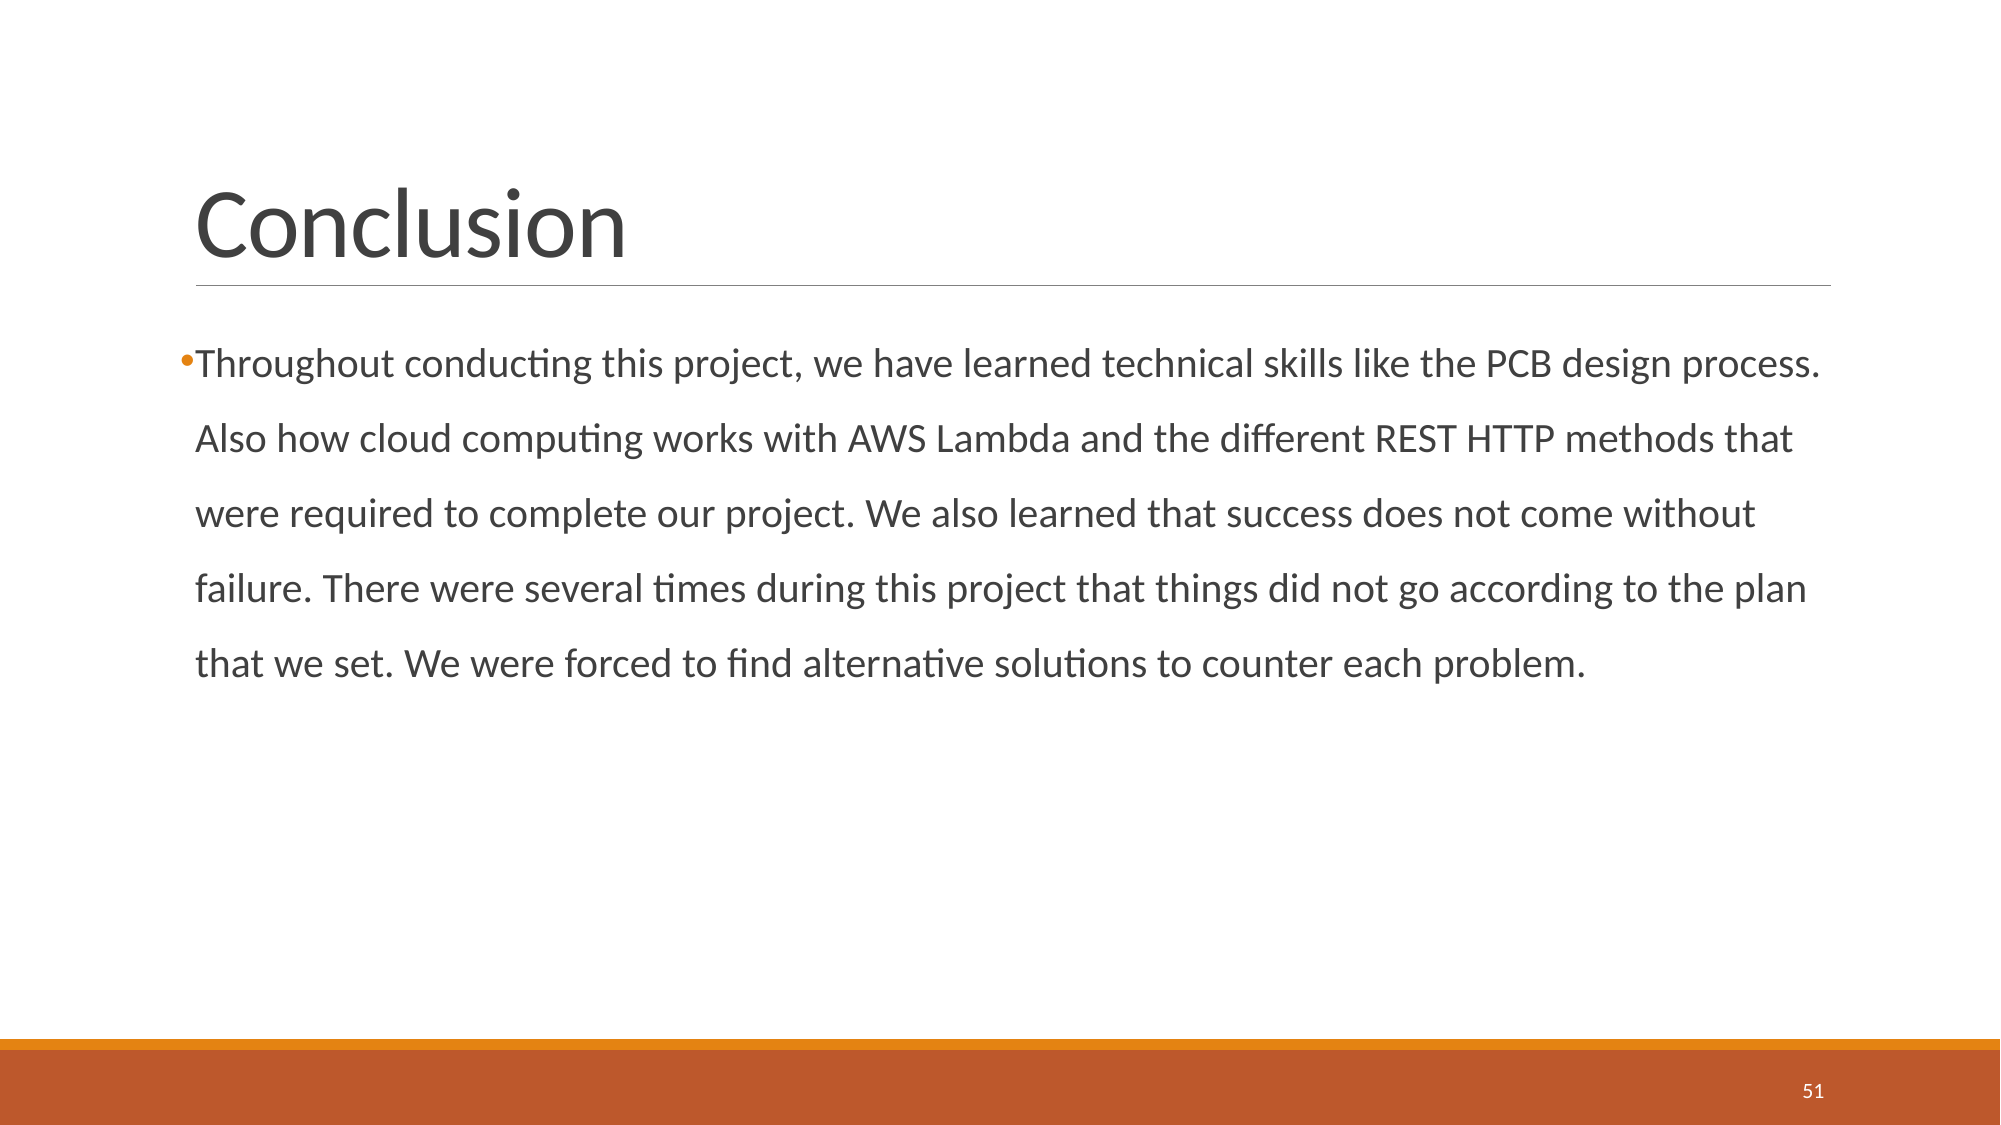

# Conclusion
Throughout conducting this project, we have learned technical skills like the PCB design process. Also how cloud computing works with AWS Lambda and the different REST HTTP methods that were required to complete our project. We also learned that success does not come without failure. There were several times during this project that things did not go according to the plan that we set. We were forced to find alternative solutions to counter each problem.
51